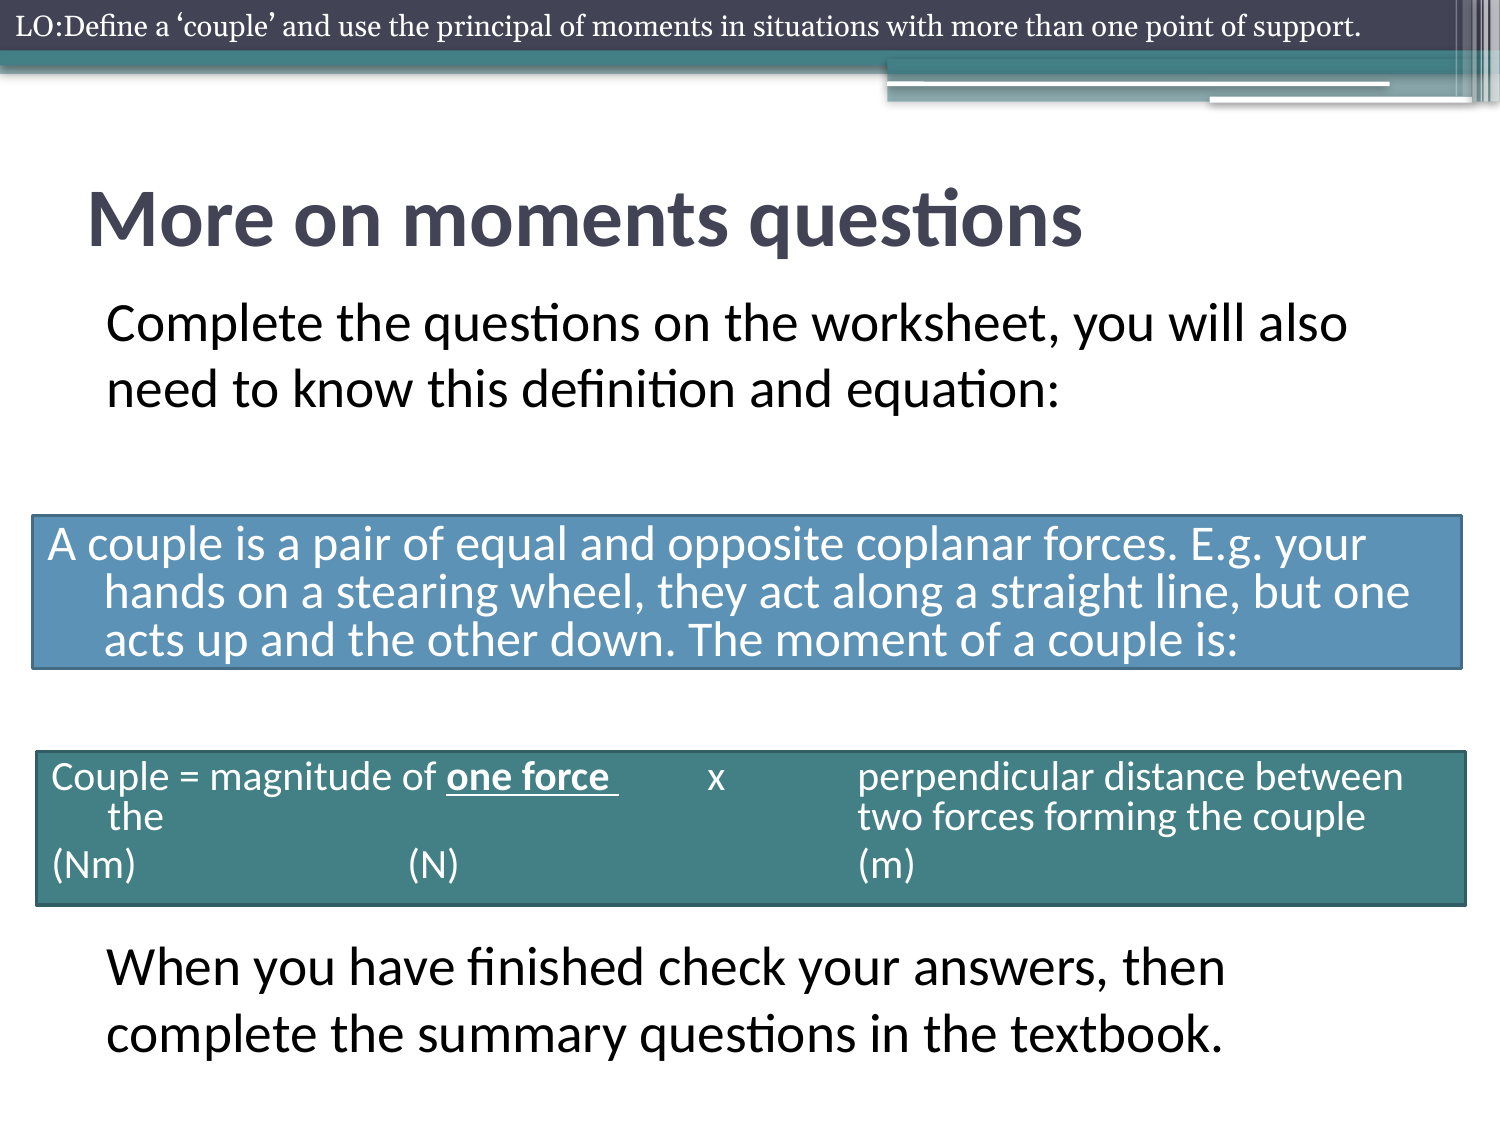

LO:Define a ‘couple’ and use the principal of moments in situations with more than one point of support.
# More on moments questions
Complete the questions on the worksheet, you will also need to know this definition and equation:

When you have finished check your answers, then complete the summary questions in the textbook.
A couple is a pair of equal and opposite coplanar forces. E.g. your hands on a stearing wheel, they act along a straight line, but one acts up and the other down. The moment of a couple is:
Couple = magnitude of one force 	x 	perpendicular distance between the 				      	two forces forming the couple
(Nm)		(N)			(m)